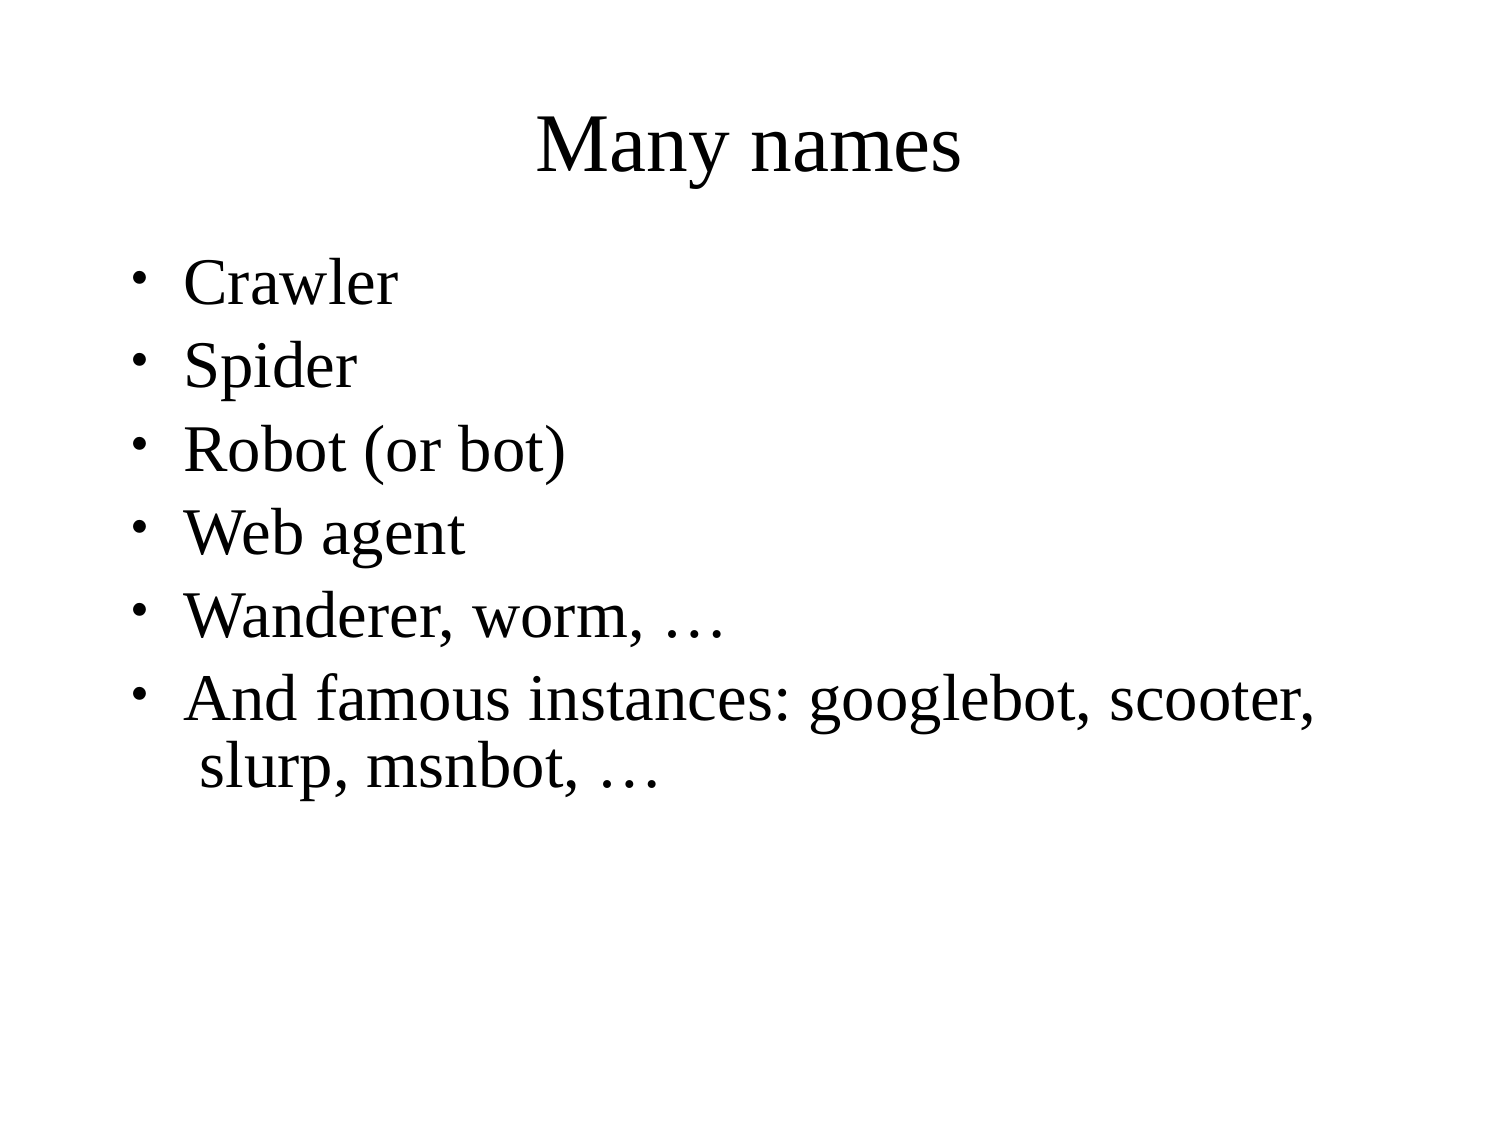

# Many names
Crawler
Spider
Robot (or bot)
Web agent
Wanderer, worm, …
And famous instances: googlebot, scooter,  slurp, msnbot, …